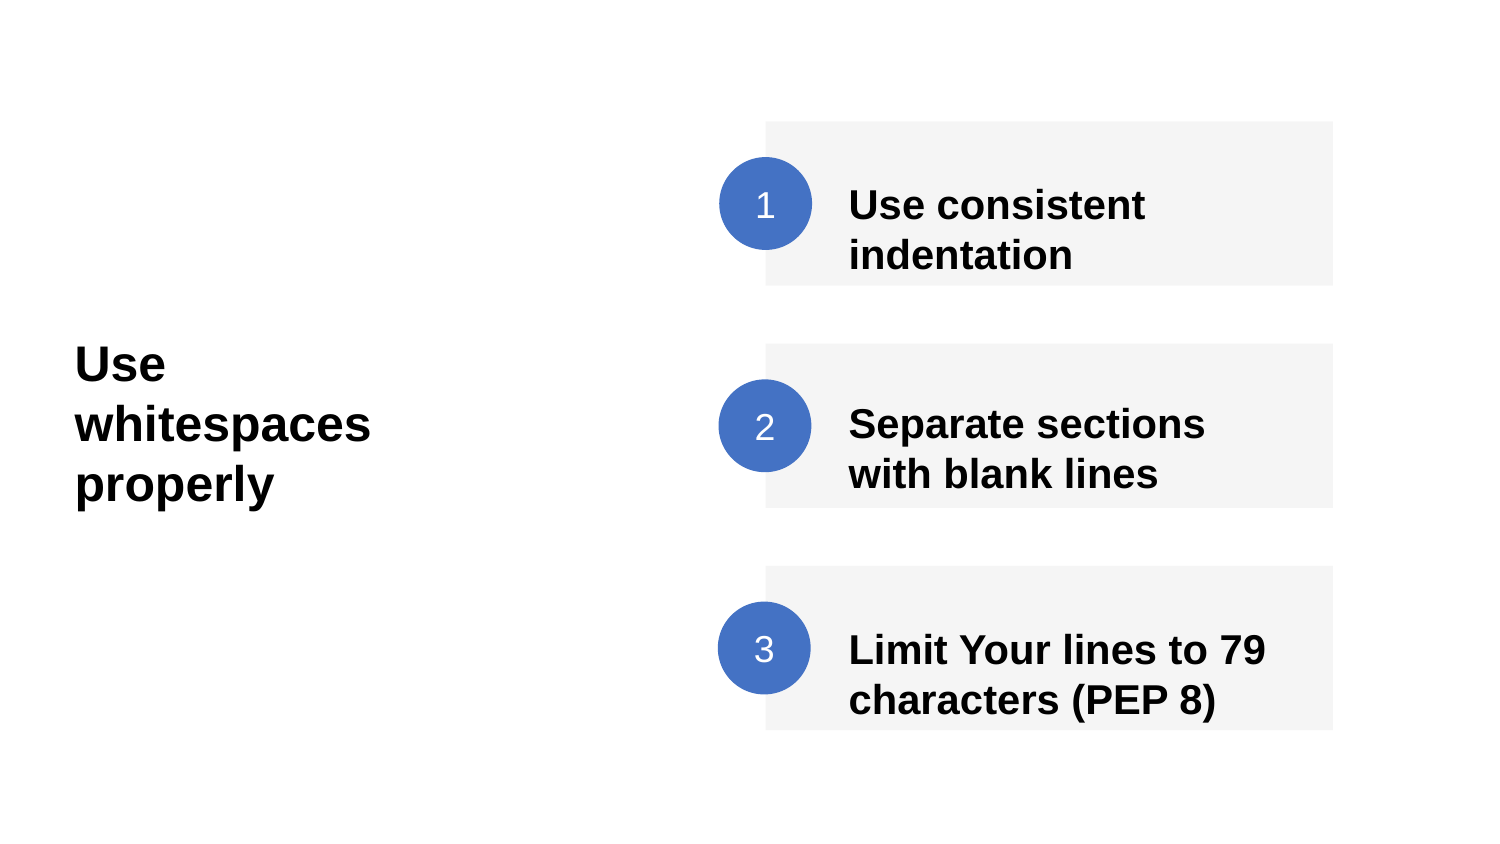

1
Use consistent indentation
Use whitespaces properly
2
Separate sections with blank lines
3
Limit Your lines to 79 characters (PEP 8)